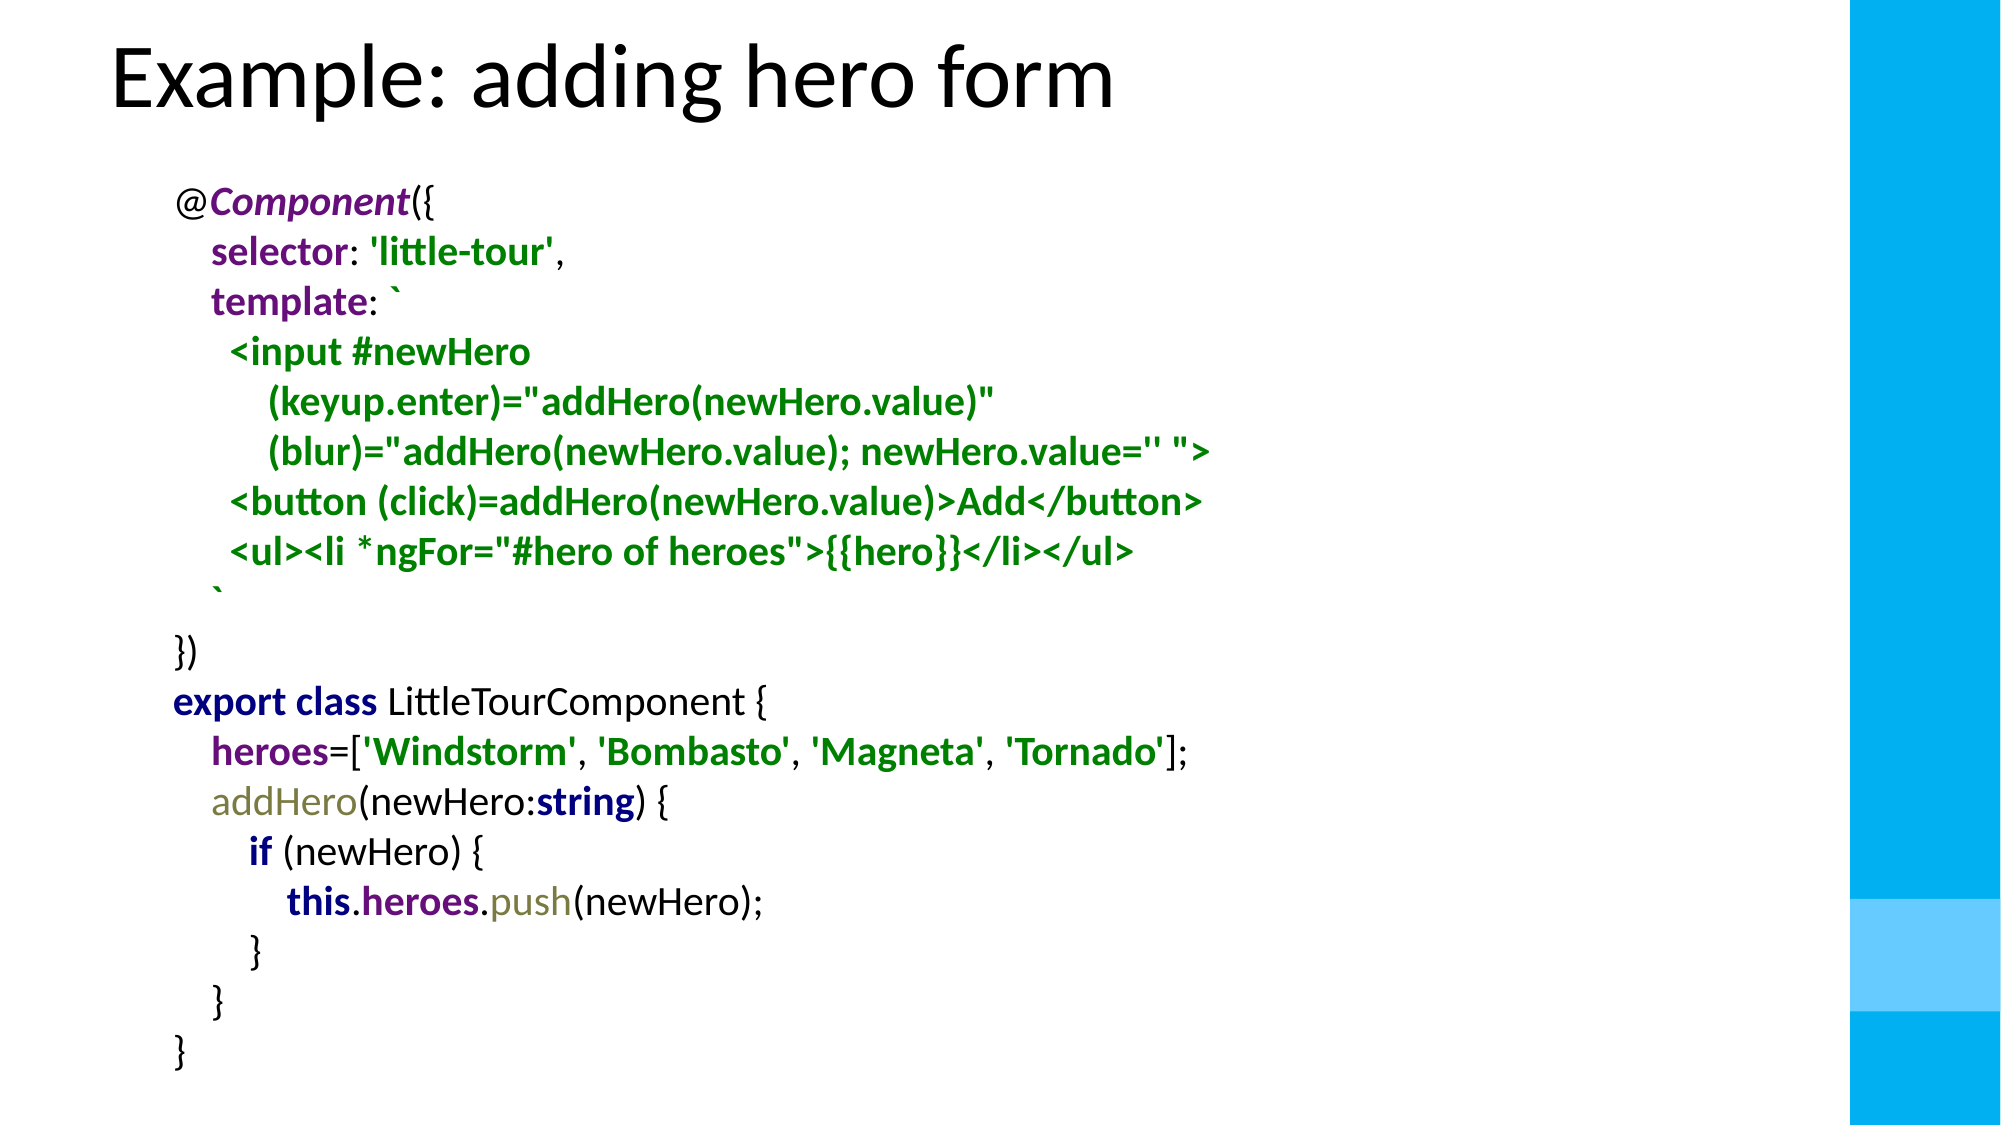

# Example: adding hero form
@Component({
    selector: 'little-tour',
    template: `
      <input #newHero
          (keyup.enter)="addHero(newHero.value)"
          (blur)="addHero(newHero.value); newHero.value='' ">
      <button (click)=addHero(newHero.value)>Add</button>
      <ul><li *ngFor="#hero of heroes">{{hero}}</li></ul>
    `
})
export class LittleTourComponent {
    heroes=['Windstorm', 'Bombasto', 'Magneta', 'Tornado'];
    addHero(newHero:string) {
        if (newHero) {
            this.heroes.push(newHero);
        }
    }
}